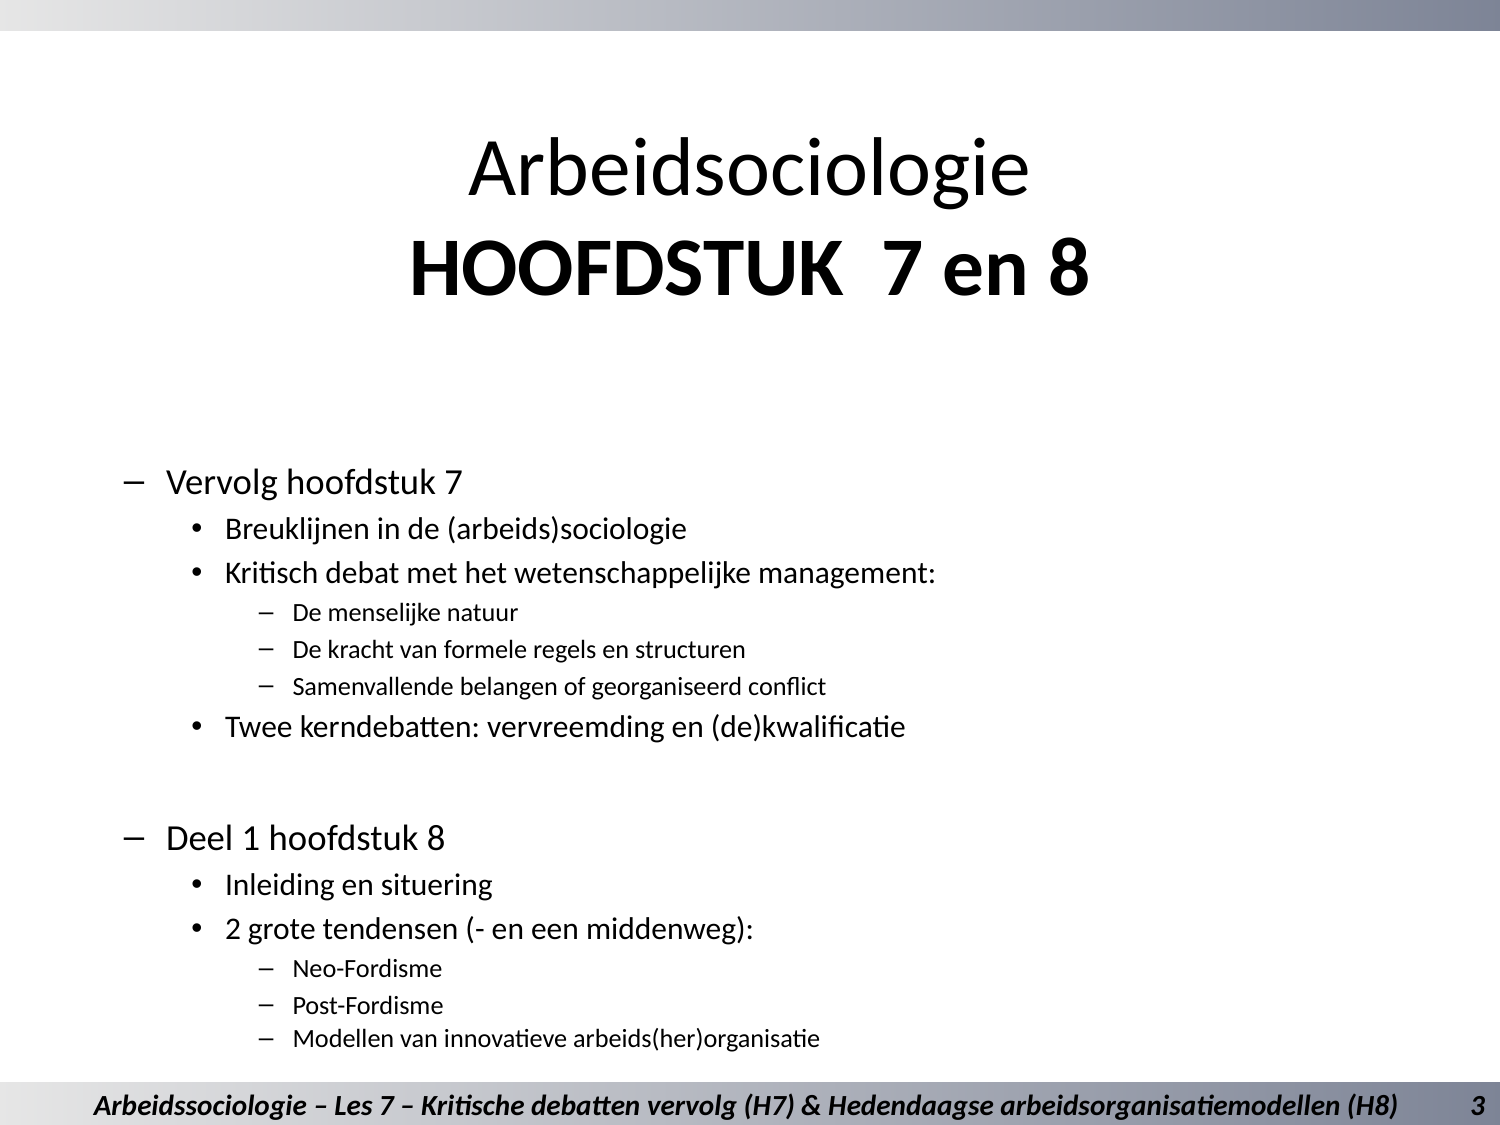

# Arbeidsociologie HOOFDSTUK  7 en 8

Vervolg hoofdstuk 7
Breuklijnen in de (arbeids)sociologie
Kritisch debat met het wetenschappelijke management:
De menselijke natuur
De kracht van formele regels en structuren
Samenvallende belangen of georganiseerd conflict
Twee kerndebatten: vervreemding en (de)kwalificatie

Deel 1 hoofdstuk 8
Inleiding en situering
2 grote tendensen (- en een middenweg):
Neo-Fordisme
Post-Fordisme
Modellen van innovatieve arbeids(her)organisatie

Arbeidssociologie – Les 7 – Kritische debatten vervolg (H7) & Hedendaagse arbeidsorganisatiemodellen (H8)
3
3